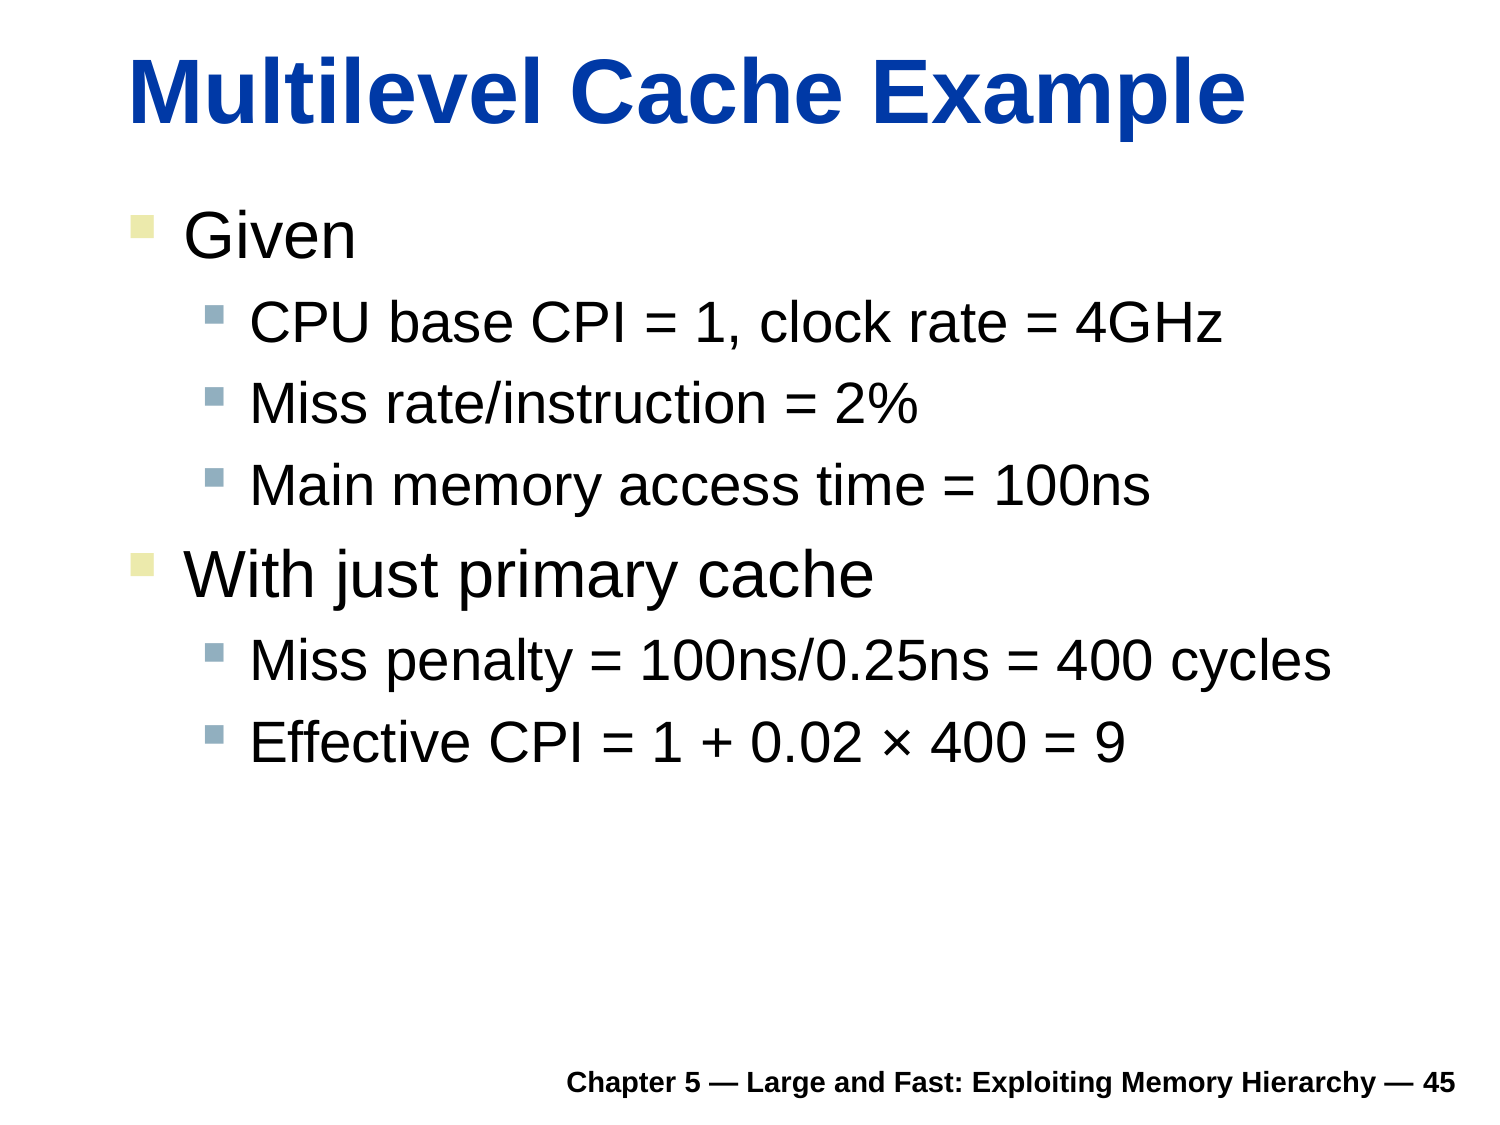

# Multilevel Cache Example
Given
CPU base CPI = 1, clock rate = 4GHz
Miss rate/instruction = 2%
Main memory access time = 100ns
With just primary cache
Miss penalty = 100ns/0.25ns = 400 cycles
Effective CPI = 1 + 0.02 × 400 = 9
Chapter 5 — Large and Fast: Exploiting Memory Hierarchy — 45